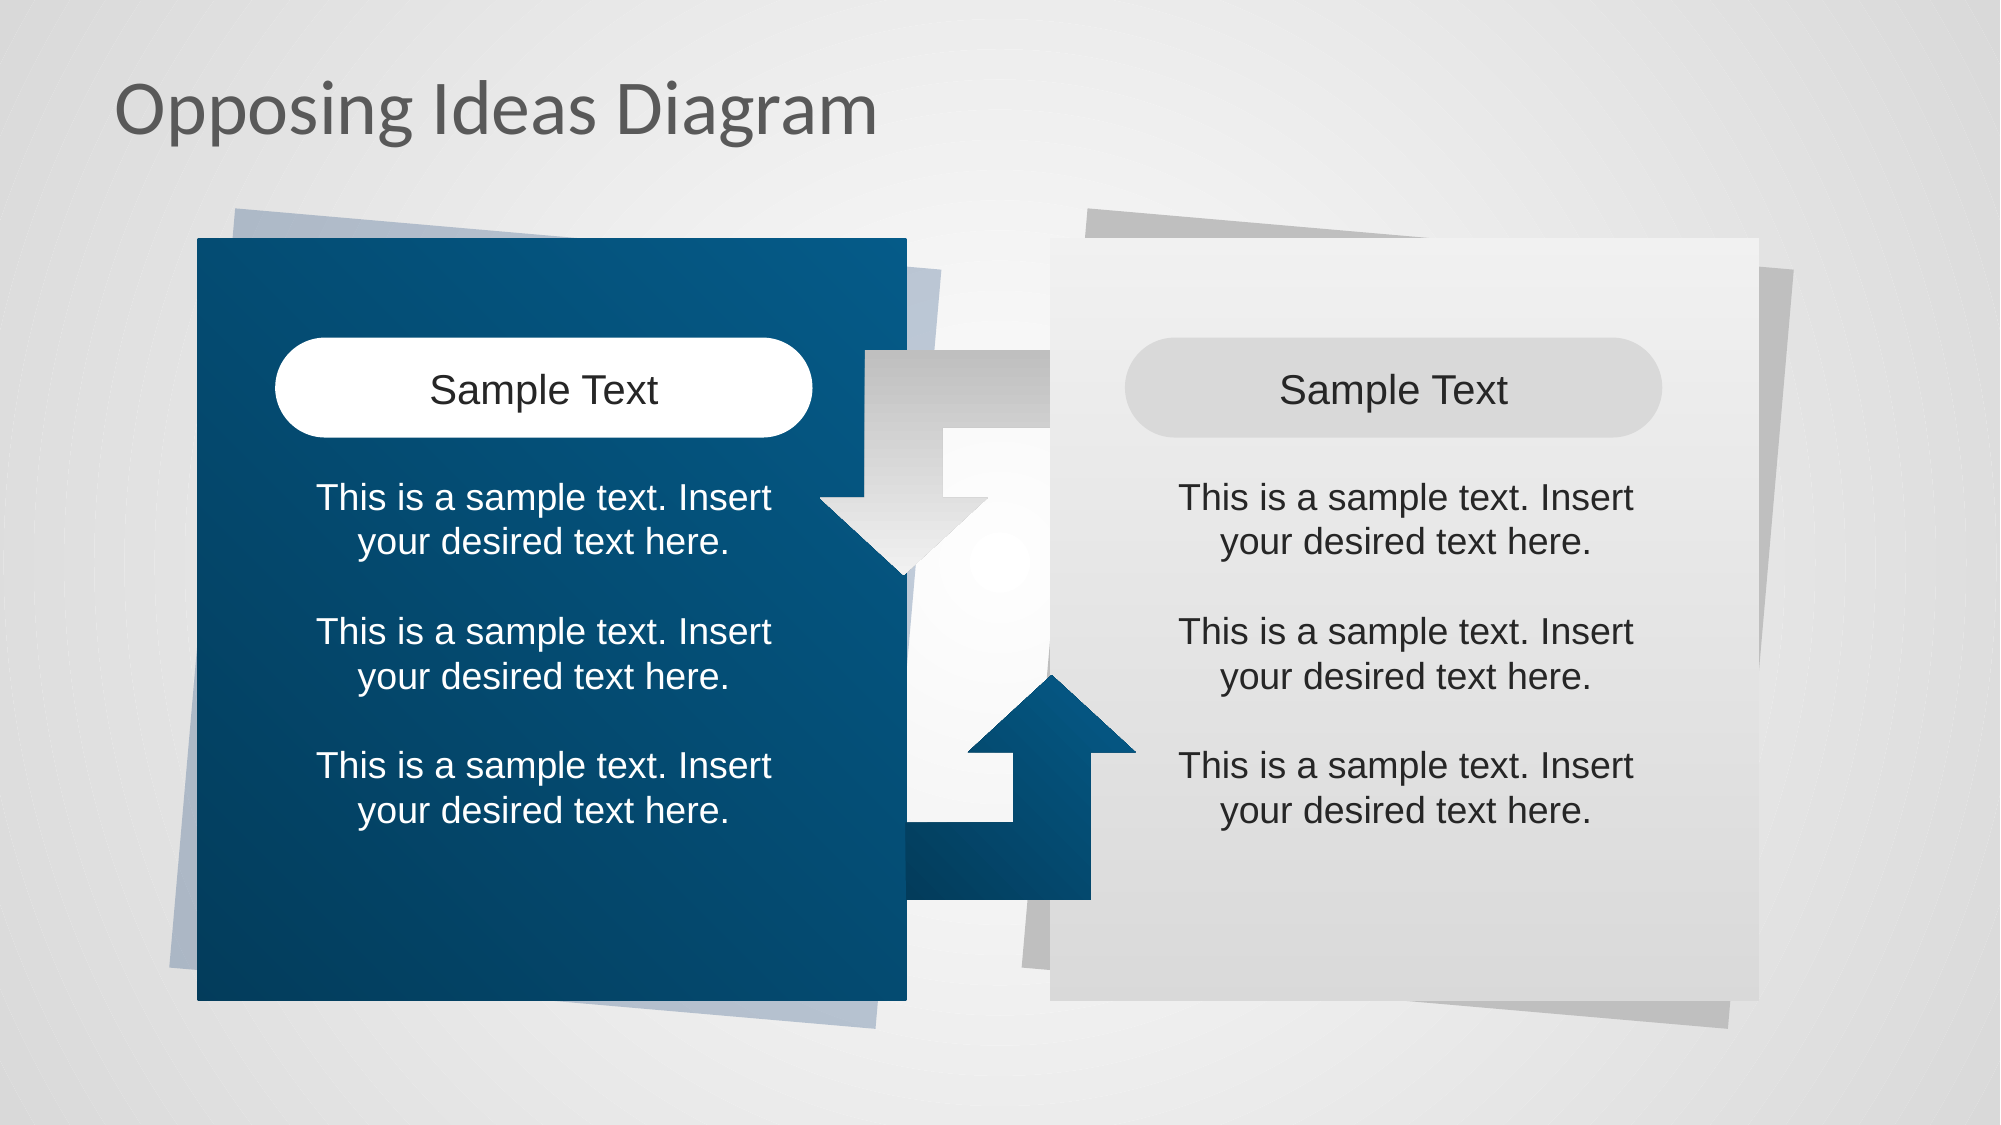

# Opposing Ideas Diagram

This is a sample text. Insert your desired text here.
This is a sample text. Insert your desired text here.
This is a sample text. Insert your desired text here.
Sample Text

Sample Text

This is a sample text. Insert your desired text here.
This is a sample text. Insert your desired text here.

This is a sample text. Insert your desired text here.